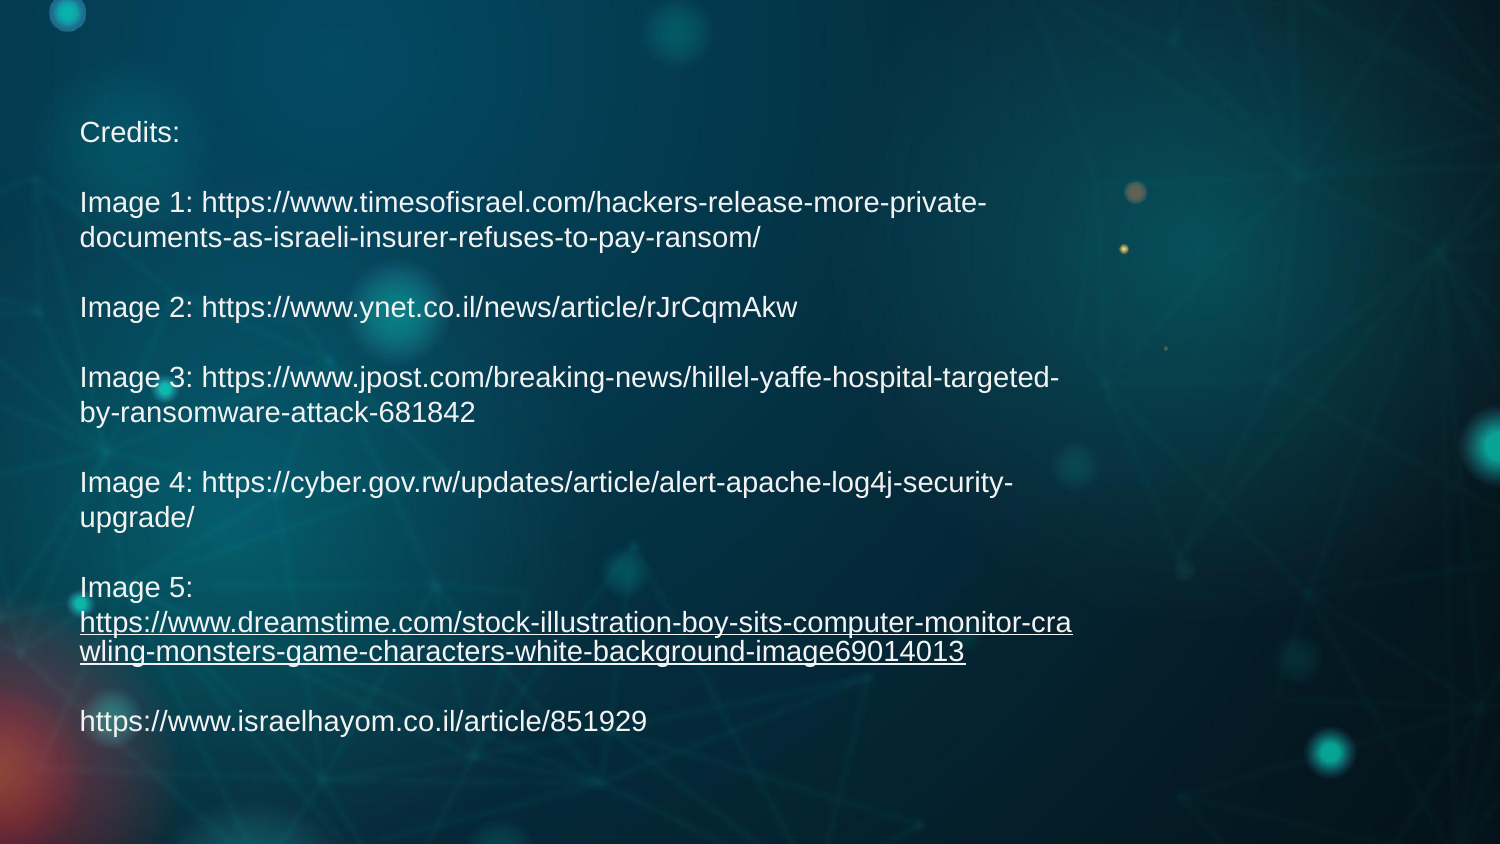

Credits:
Image 1: https://www.timesofisrael.com/hackers-release-more-private-documents-as-israeli-insurer-refuses-to-pay-ransom/
Image 2: https://www.ynet.co.il/news/article/rJrCqmAkw
Image 3: https://www.jpost.com/breaking-news/hillel-yaffe-hospital-targeted-by-ransomware-attack-681842
Image 4: https://cyber.gov.rw/updates/article/alert-apache-log4j-security-upgrade/
Image 5: https://www.dreamstime.com/stock-illustration-boy-sits-computer-monitor-crawling-monsters-game-characters-white-background-image69014013

https://www.israelhayom.co.il/article/851929